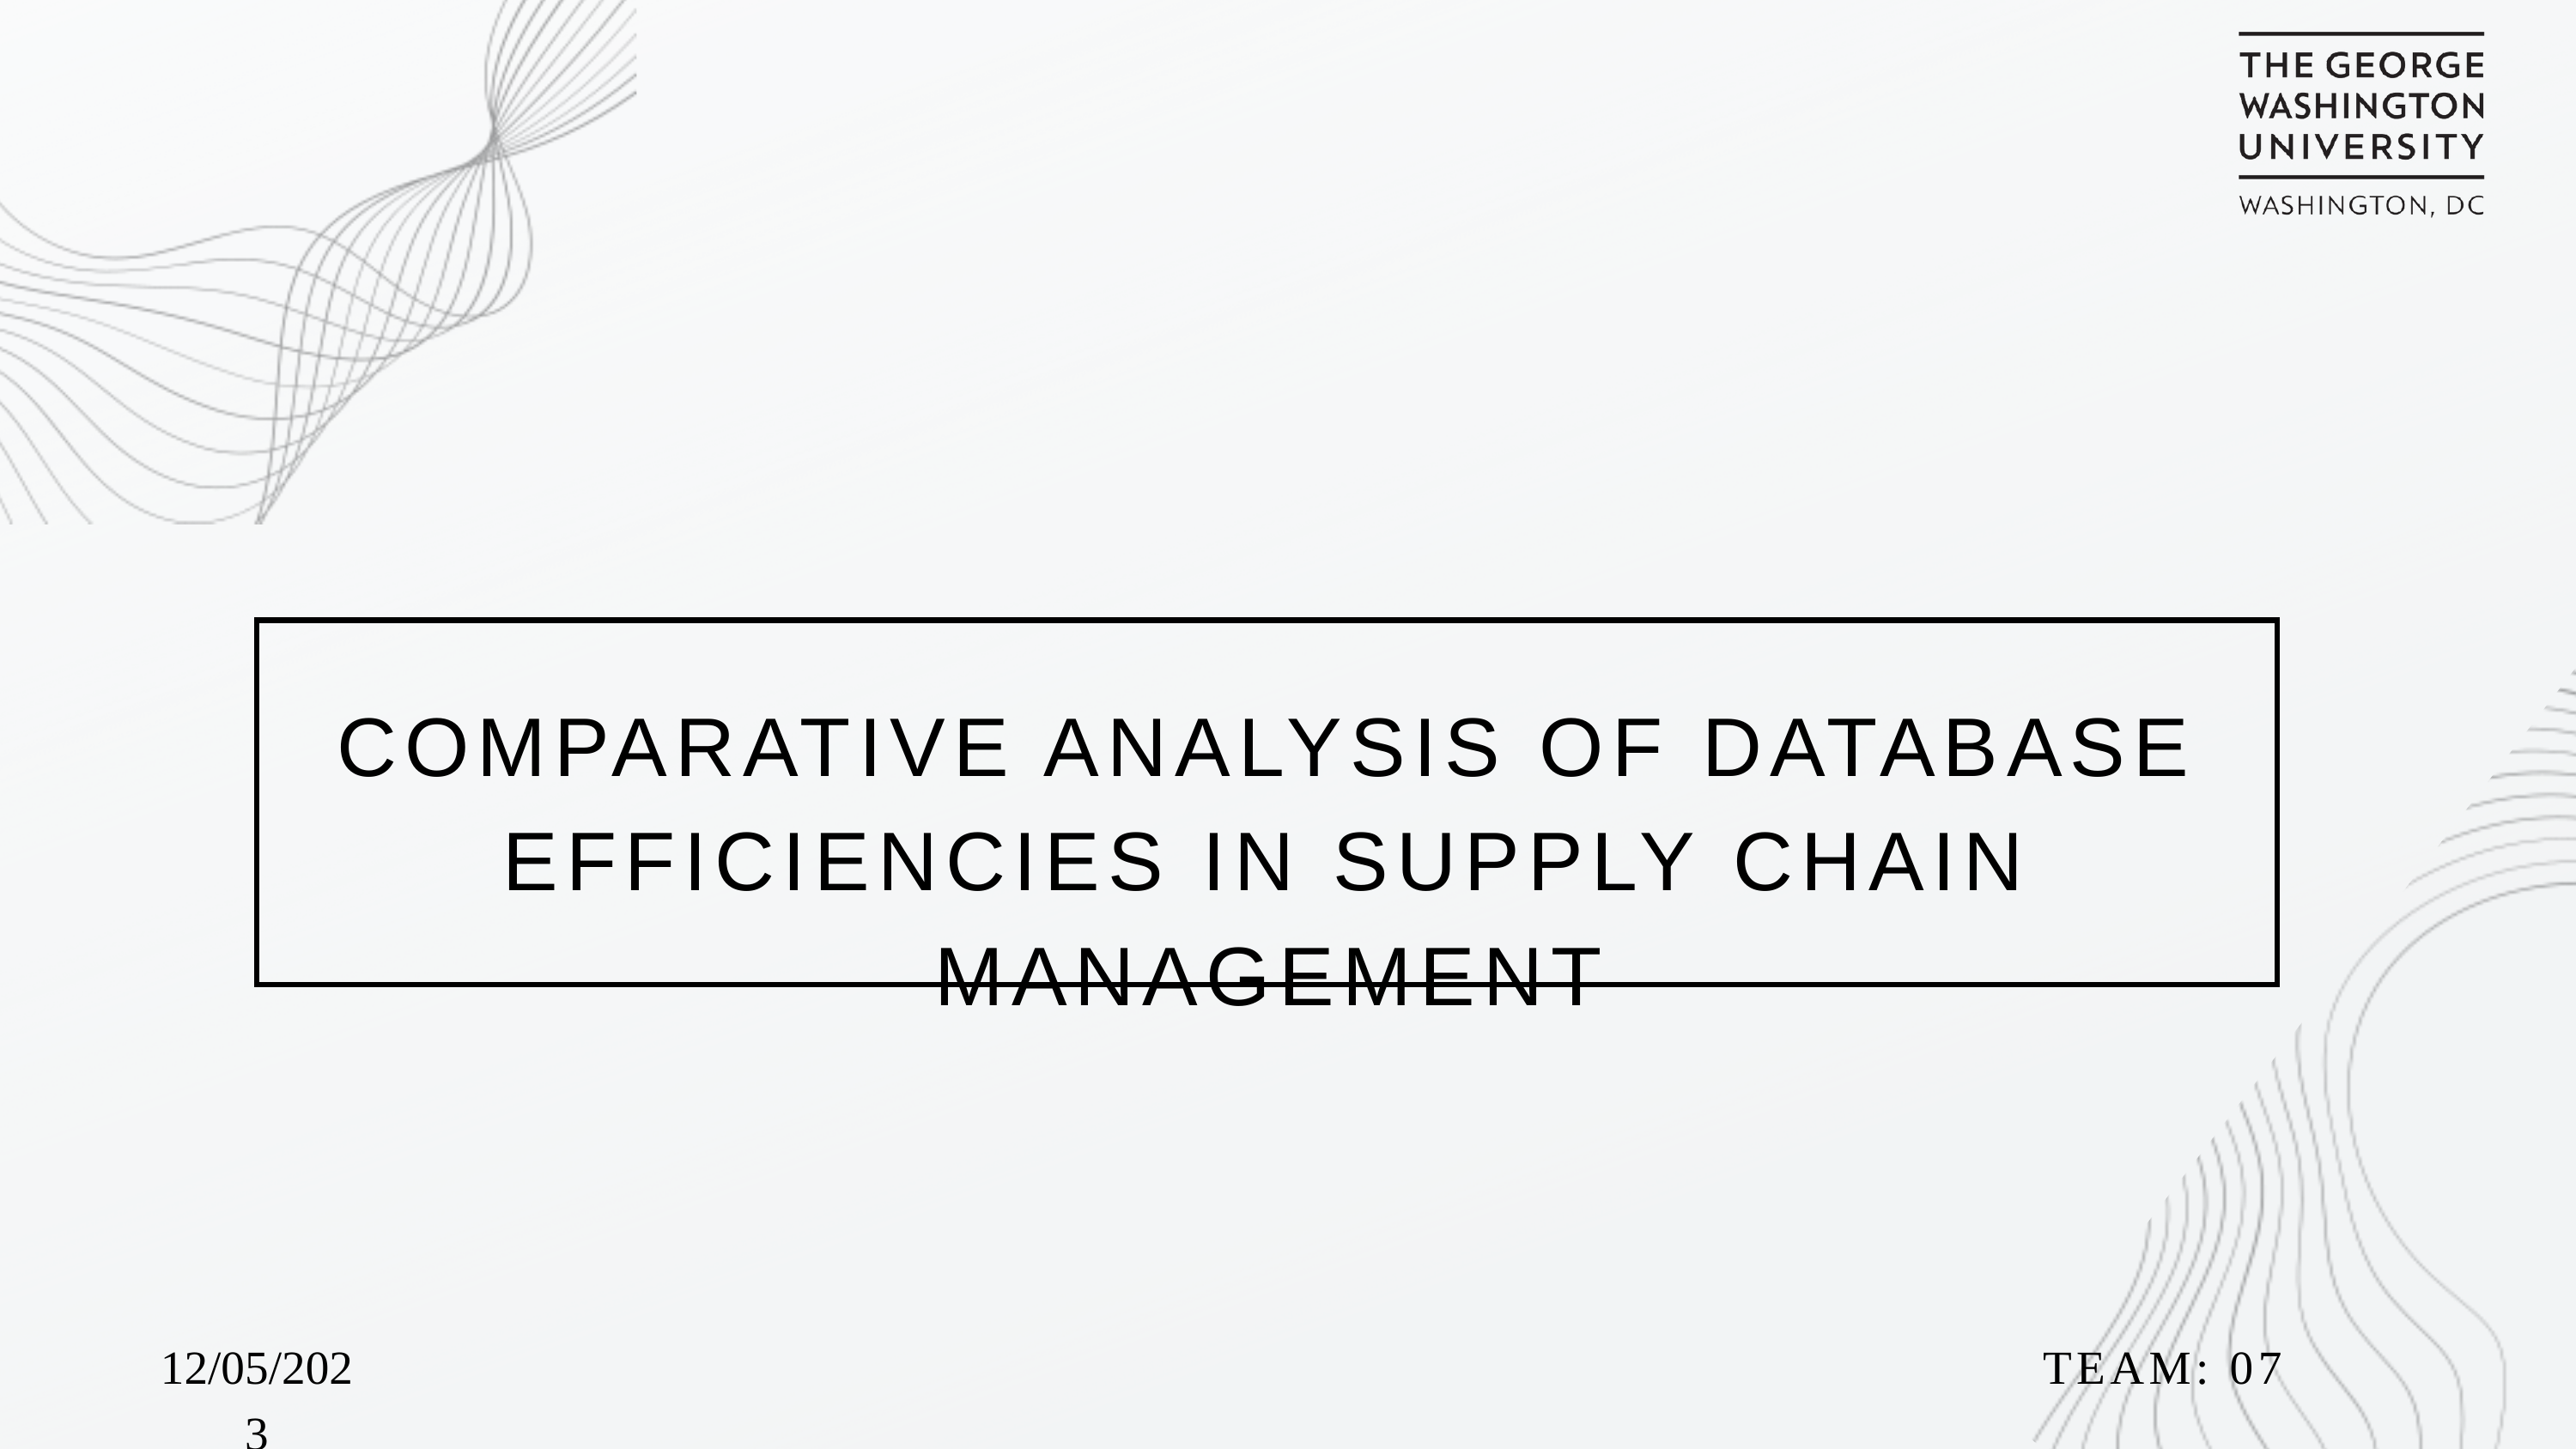

COMPARATIVE ANALYSIS OF DATABASE EFFICIENCIES IN SUPPLY CHAIN MANAGEMENT

12/05/2023
TEAM: 07